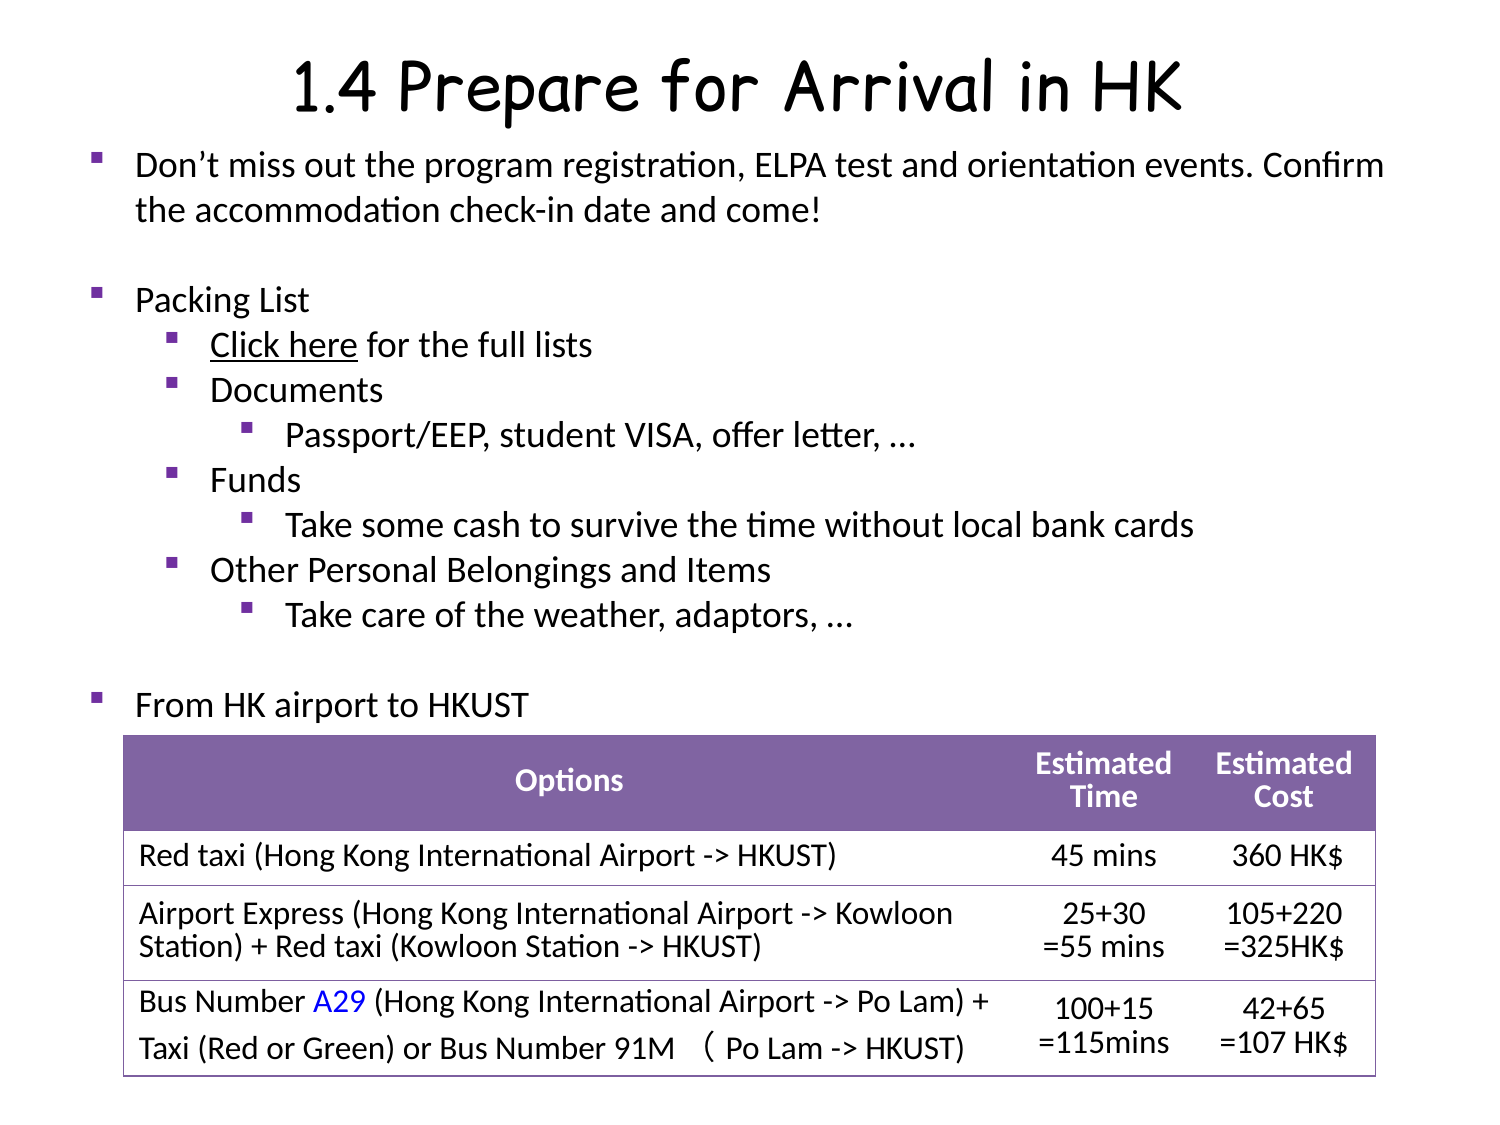

1.4 Prepare for Arrival in HK
Don’t miss out the program registration, ELPA test and orientation events. Confirm the accommodation check-in date and come!

Packing List
Click here for the full lists
Documents
Passport/EEP, student VISA, offer letter, …
Funds
Take some cash to survive the time without local bank cards
Other Personal Belongings and Items
Take care of the weather, adaptors, …

From HK airport to HKUST
| Options | Estimated Time | Estimated Cost |
| --- | --- | --- |
| Red taxi (Hong Kong International Airport -> HKUST) | 45 mins | 360 HK$ |
| Airport Express (Hong Kong International Airport -> Kowloon Station) + Red taxi (Kowloon Station -> HKUST) | 25+30 =55 mins | 105+220 =325HK$ |
| Bus Number A29 (Hong Kong International Airport -> Po Lam) + Taxi (Red or Green) or Bus Number 91M（Po Lam -> HKUST) | 100+15 =115mins | 42+65 =107 HK$ |